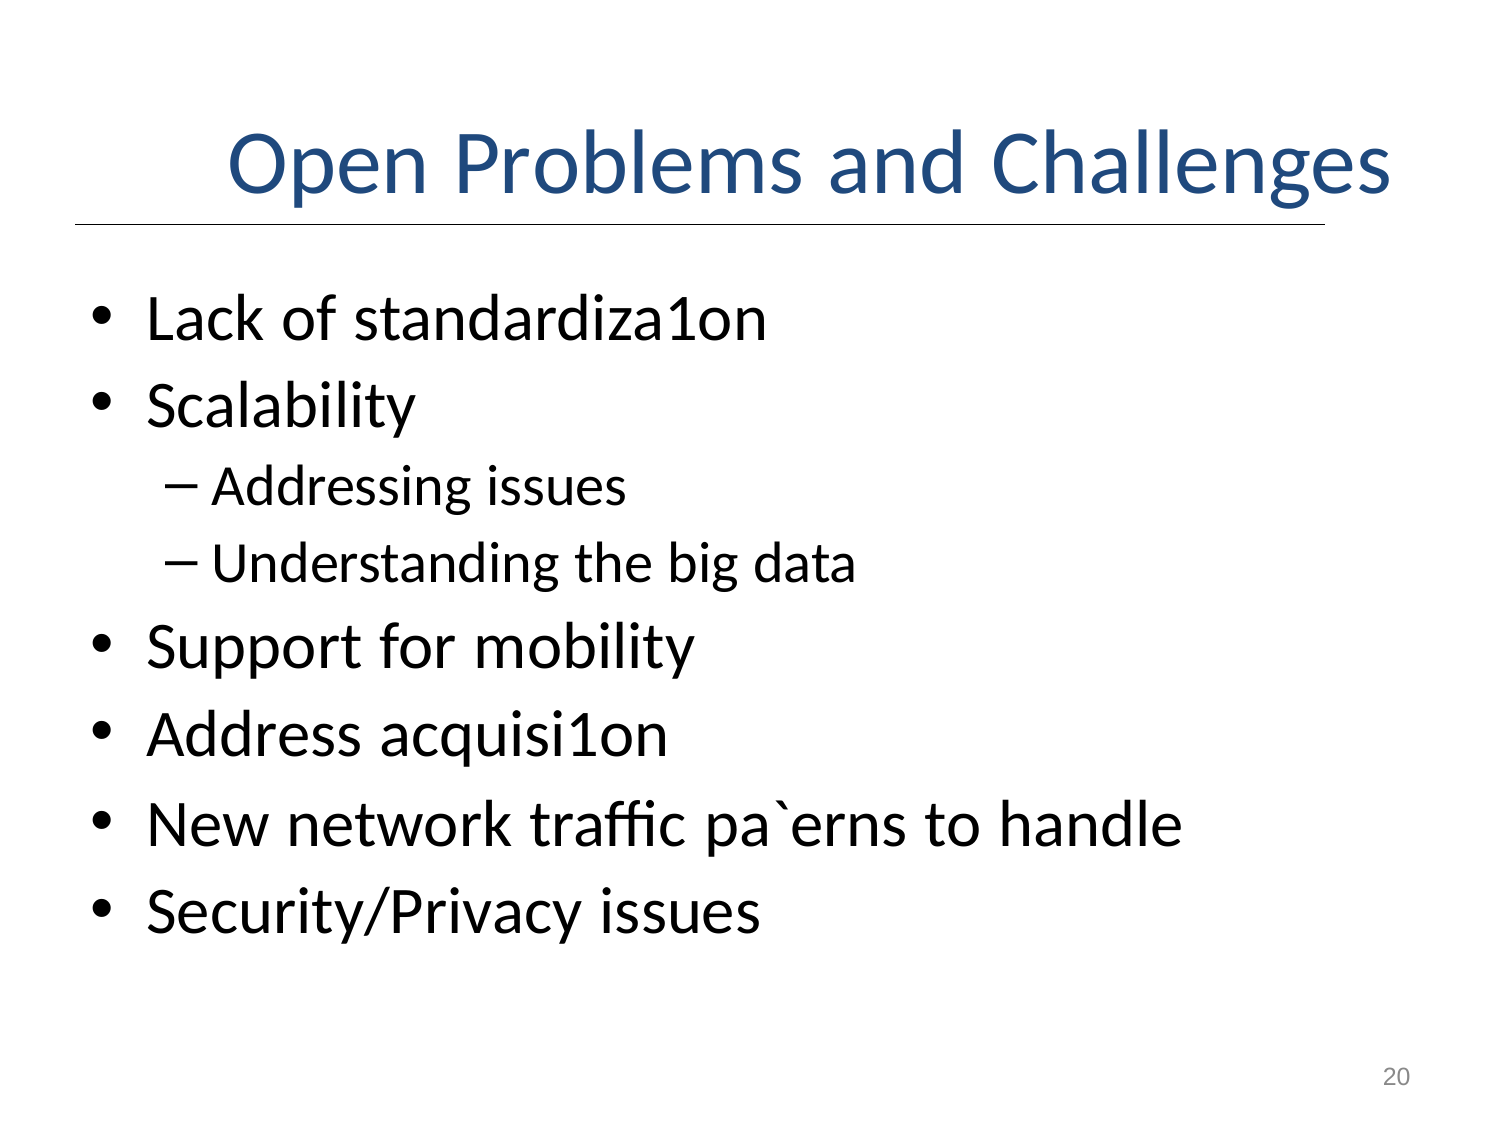

# Open Problems and Challenges

Lack of standardiza1on
Scalability
Addressing issues
Understanding the big data
Support for mobility
Address acquisi1on
New network traﬃc pa`erns to handle
Security/Privacy issues
20